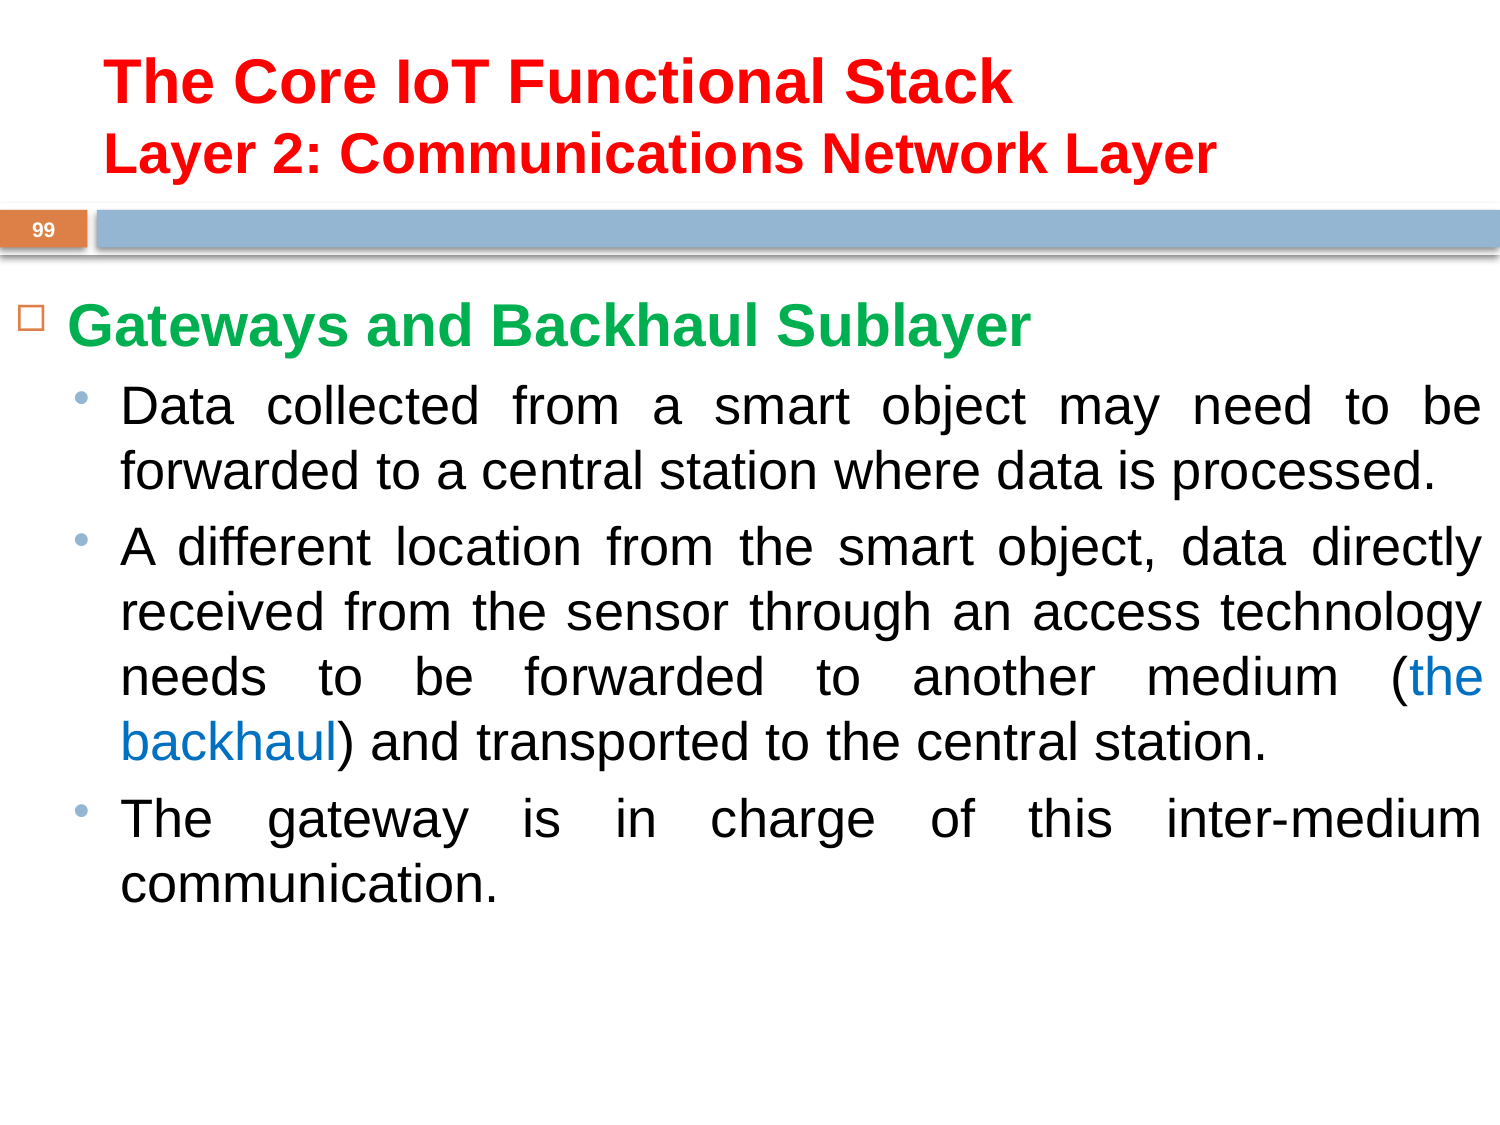

# The Core IoT Functional Stack Layer 2: Communications Network Layer
99
Gateways and Backhaul Sublayer
Data collected from a smart object may need to be forwarded to a central station where data is processed.
A different location from the smart object, data directly received from the sensor through an access technology needs to be forwarded to another medium (the backhaul) and transported to the central station.
The gateway is in charge of this inter-medium communication.